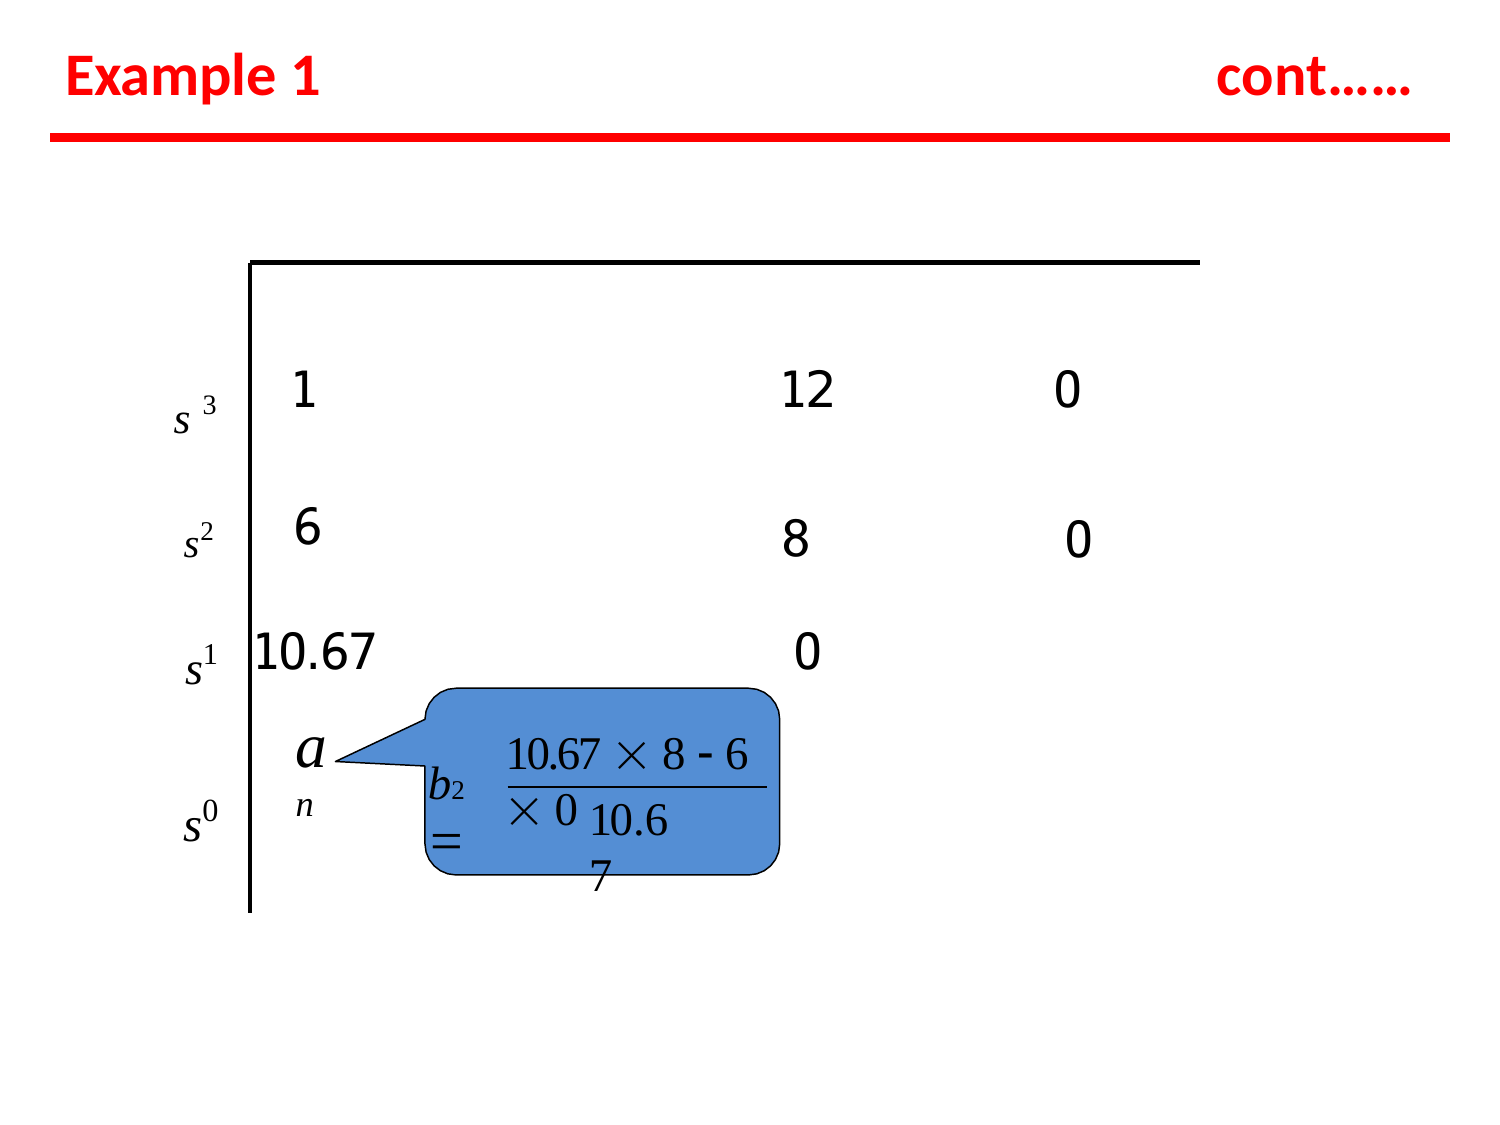

# Example 1
cont……

s3
1
12
0
s2
6
8
0
s1
s0
10.67
0

an
10.67 × 8 − 6 × 0
b2 =
10.67